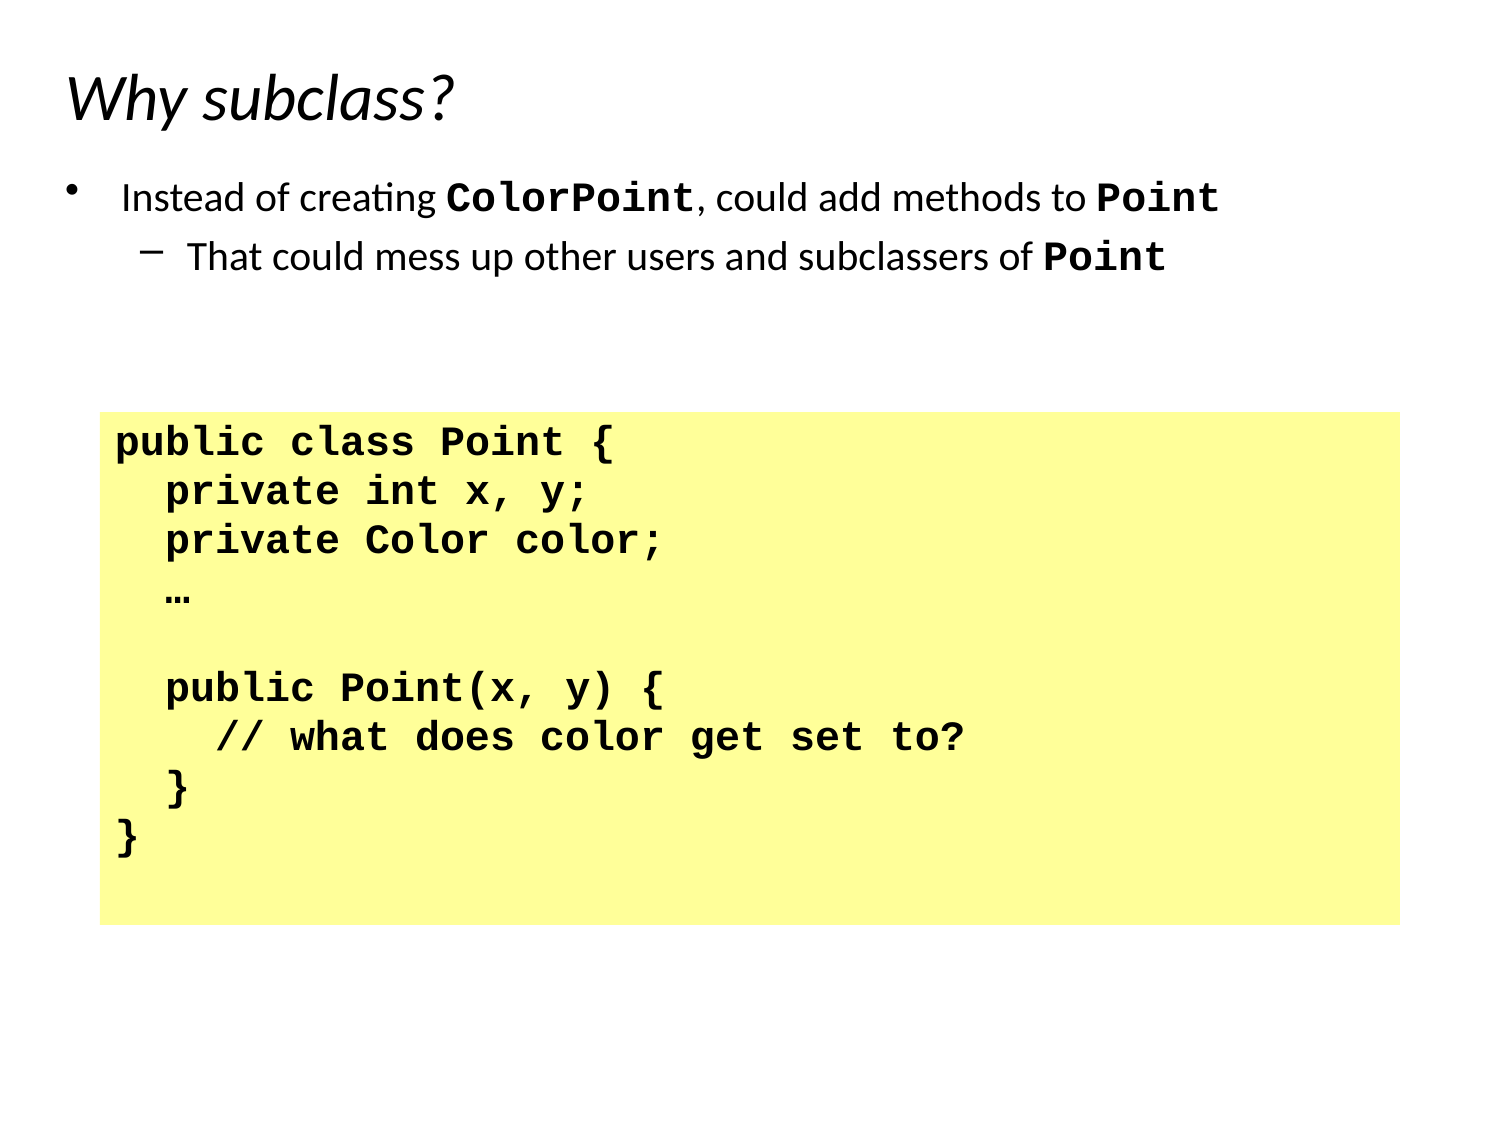

# Why subclass?
Instead of creating ColorPoint, could add methods to Point
That could mess up other users and subclassers of Point

public class Point {
  private int x, y;
  private Color color;
  …

  public Point(x, y) {
    // what does color get set to?
  }
}